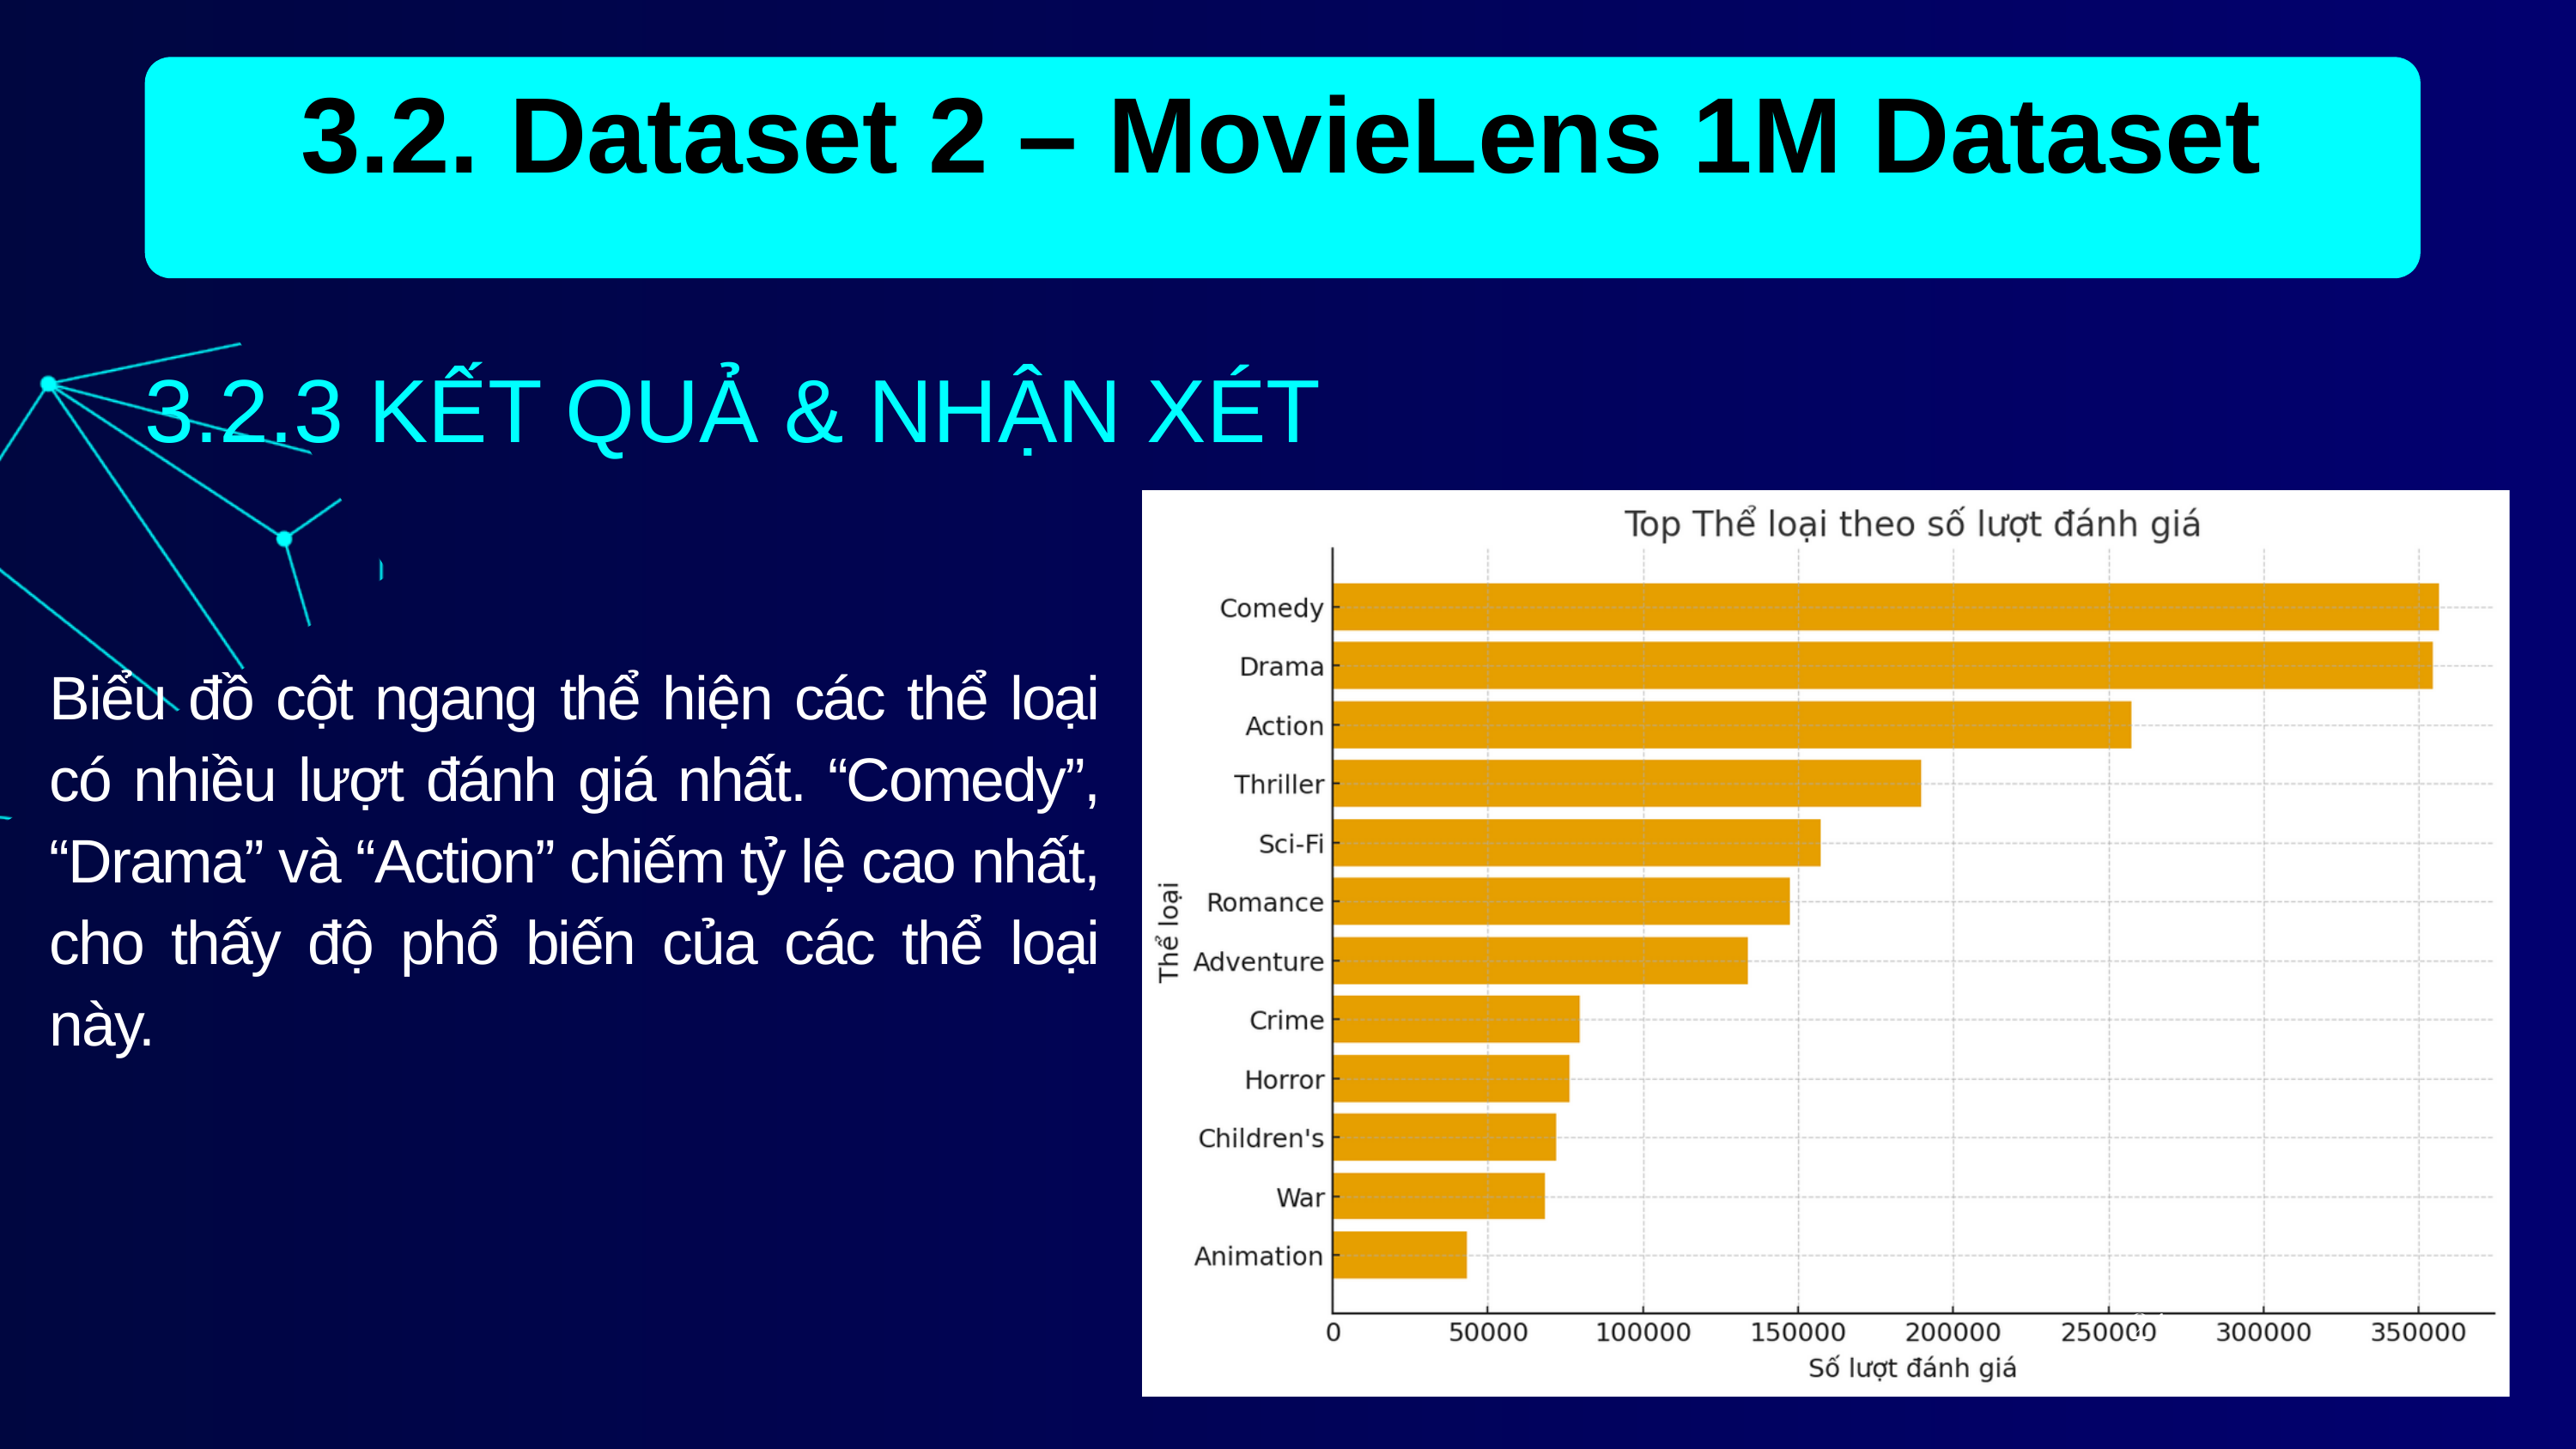

3.2. Dataset 2 – MovieLens 1M Dataset

3.2.3 KẾT QUẢ & NHẬN XÉT

Biểu đồ cột ngang thể hiện các thể loại có nhiều lượt đánh giá nhất. “Comedy”, “Drama” và “Action” chiếm tỷ lệ cao nhất, cho thấy độ phổ biến của các thể loại này.

21